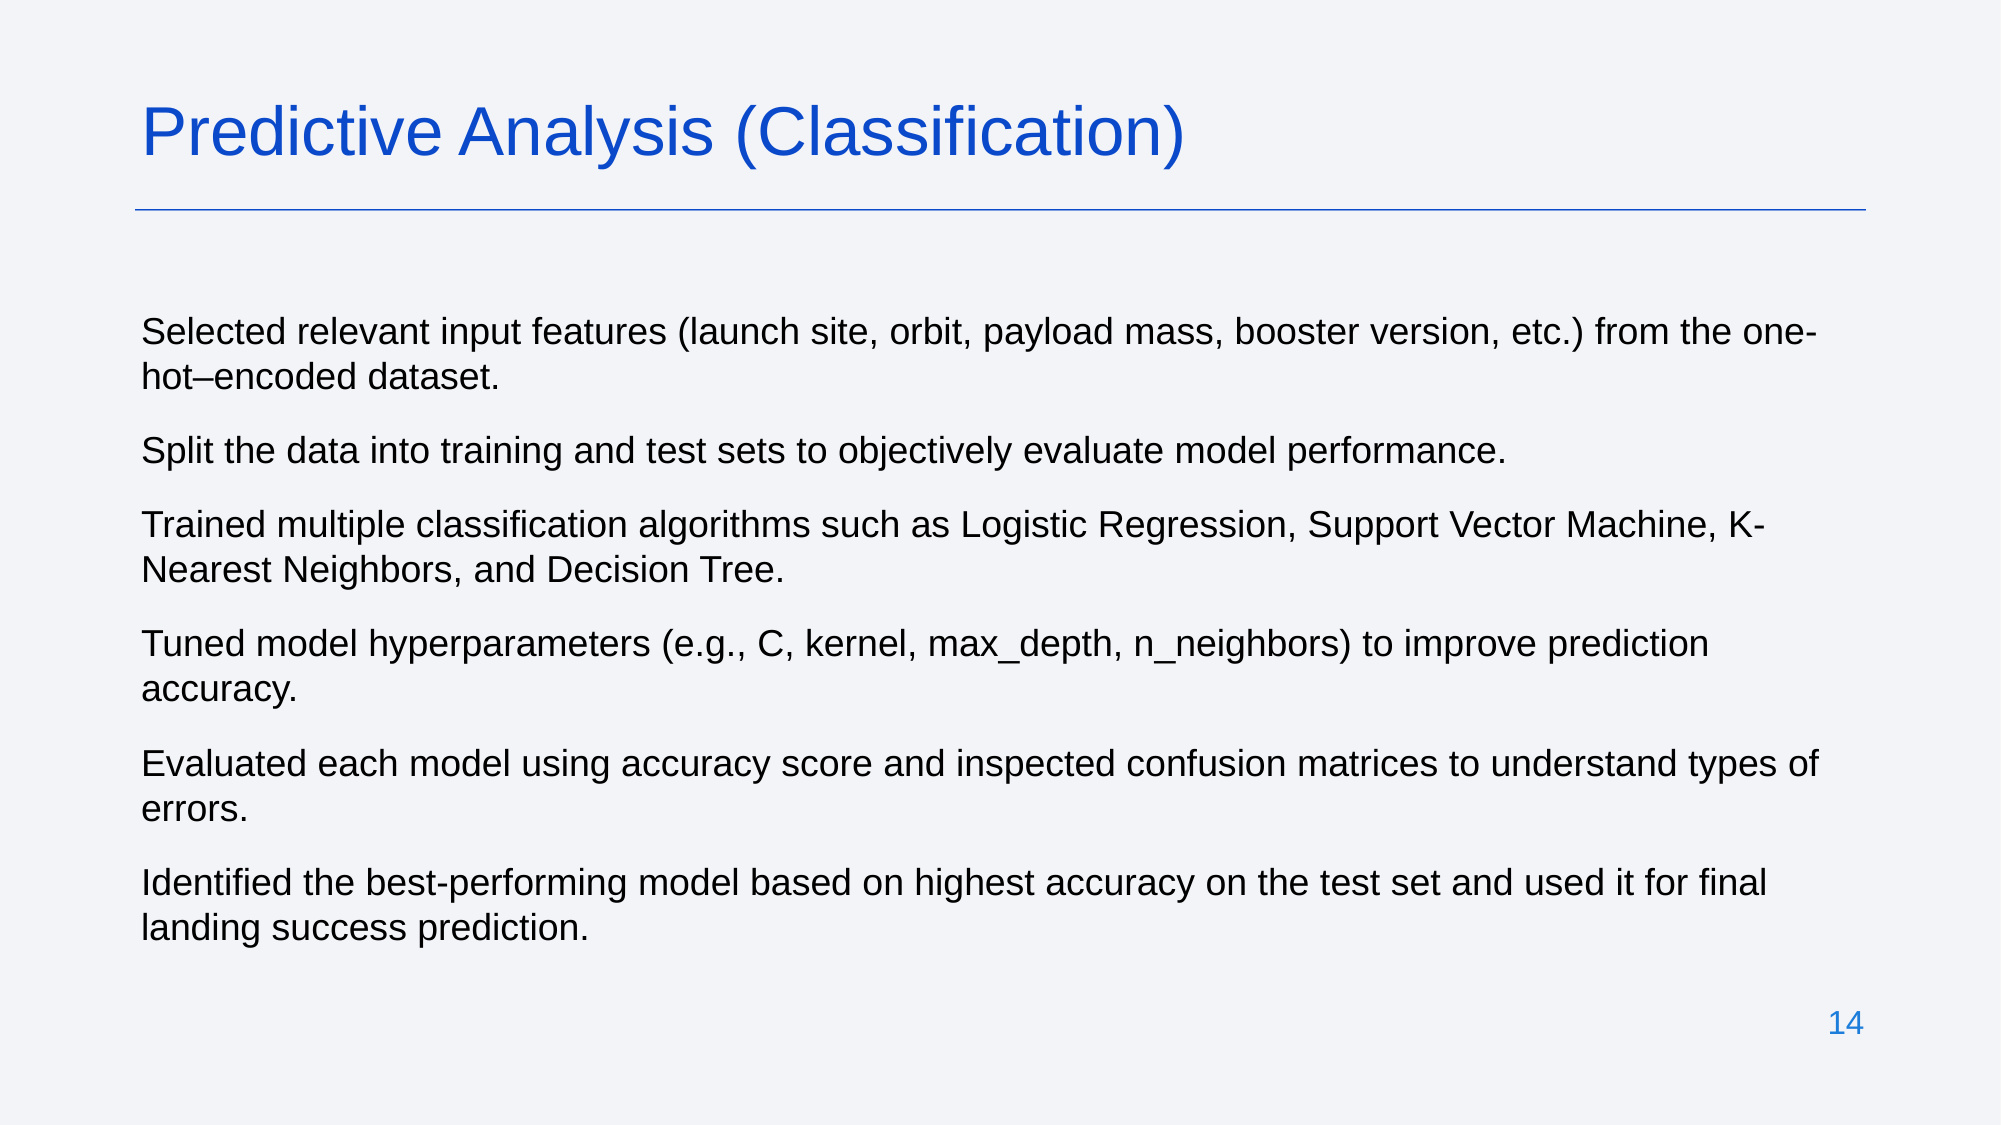

Predictive Analysis (Classification)
Selected relevant input features (launch site, orbit, payload mass, booster version, etc.) from the one-hot–encoded dataset.
Split the data into training and test sets to objectively evaluate model performance.
Trained multiple classification algorithms such as Logistic Regression, Support Vector Machine, K-Nearest Neighbors, and Decision Tree.
Tuned model hyperparameters (e.g., C, kernel, max_depth, n_neighbors) to improve prediction accuracy.
Evaluated each model using accuracy score and inspected confusion matrices to understand types of errors.
Identified the best-performing model based on highest accuracy on the test set and used it for final landing success prediction.
14